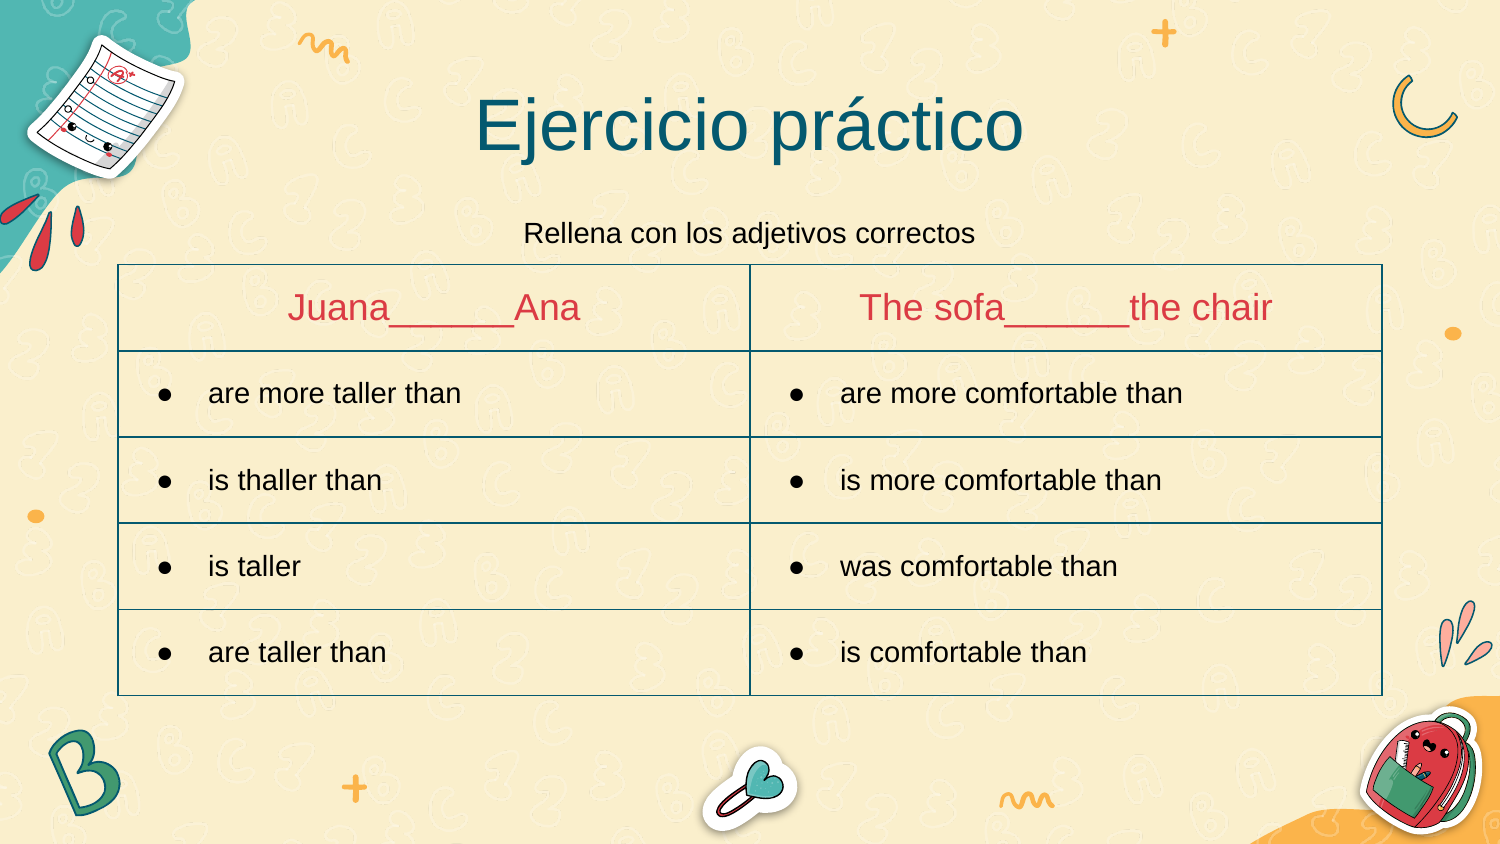

# Ejercicio práctico
Rellena con los adjetivos correctos
| Juana\_\_\_\_\_\_Ana | The sofa\_\_\_\_\_\_the chair |
| --- | --- |
| are more taller than | are more comfortable than |
| is thaller than | is more comfortable than |
| is taller | was comfortable than |
| are taller than | is comfortable than |